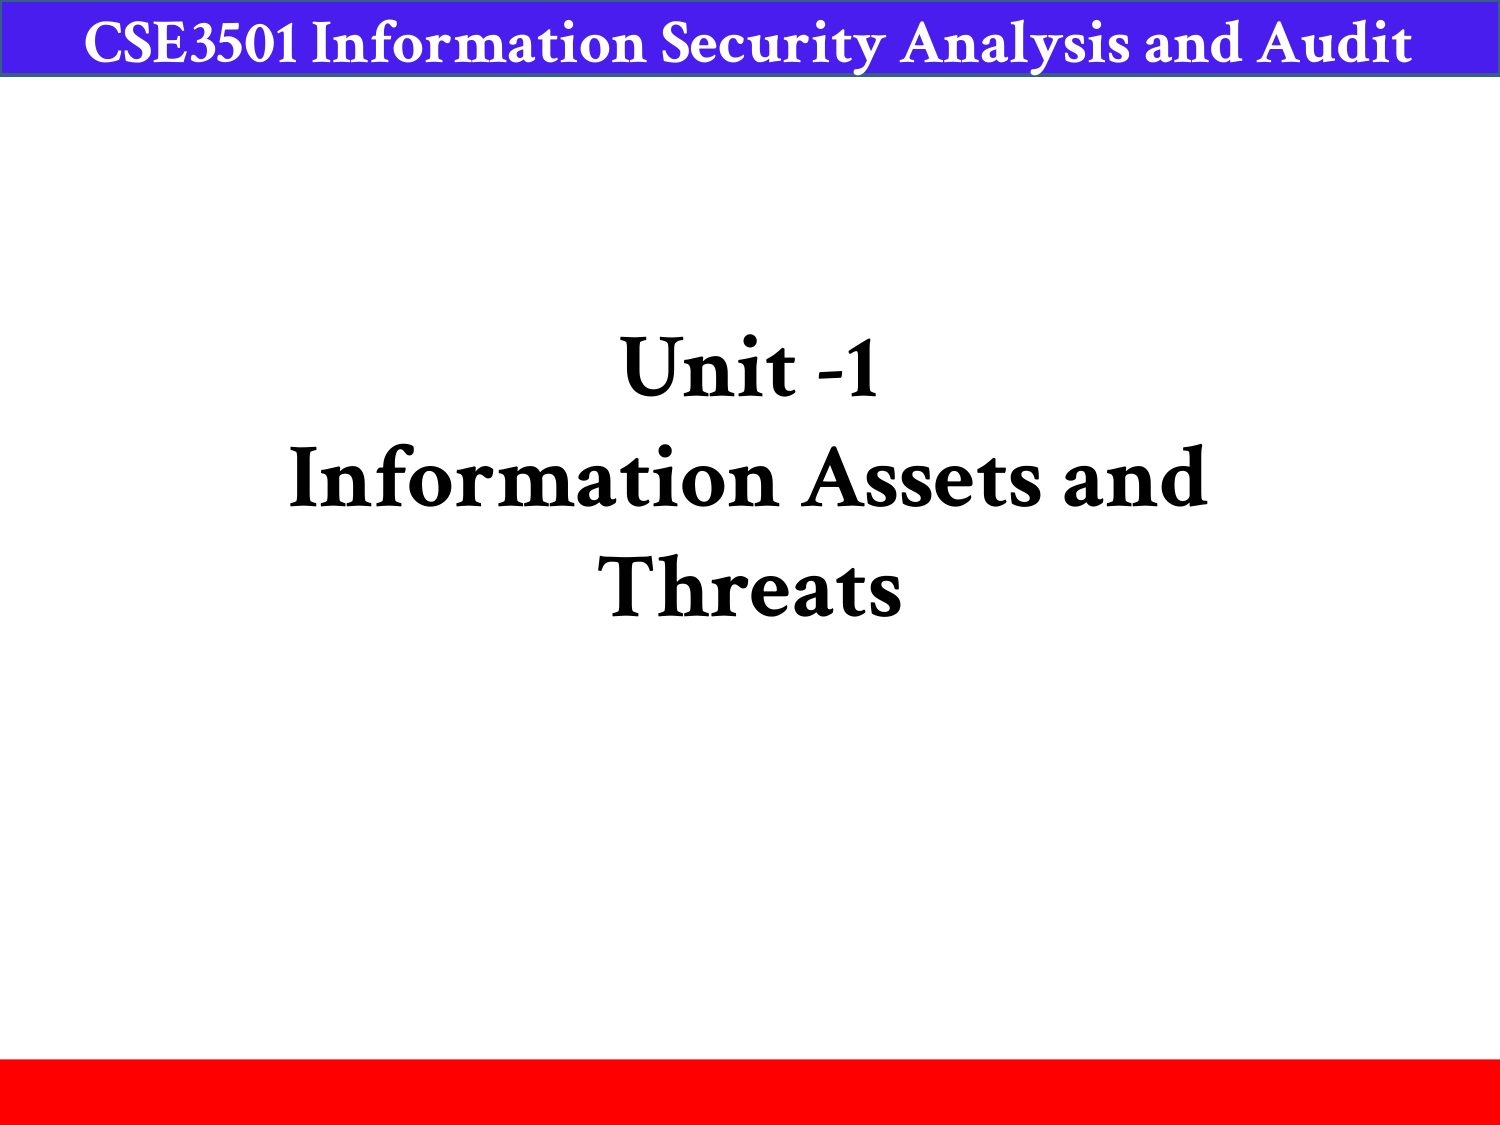

CSE3501 Information Security Analysis and Audit
# Unit -1 Information Assets and Threats